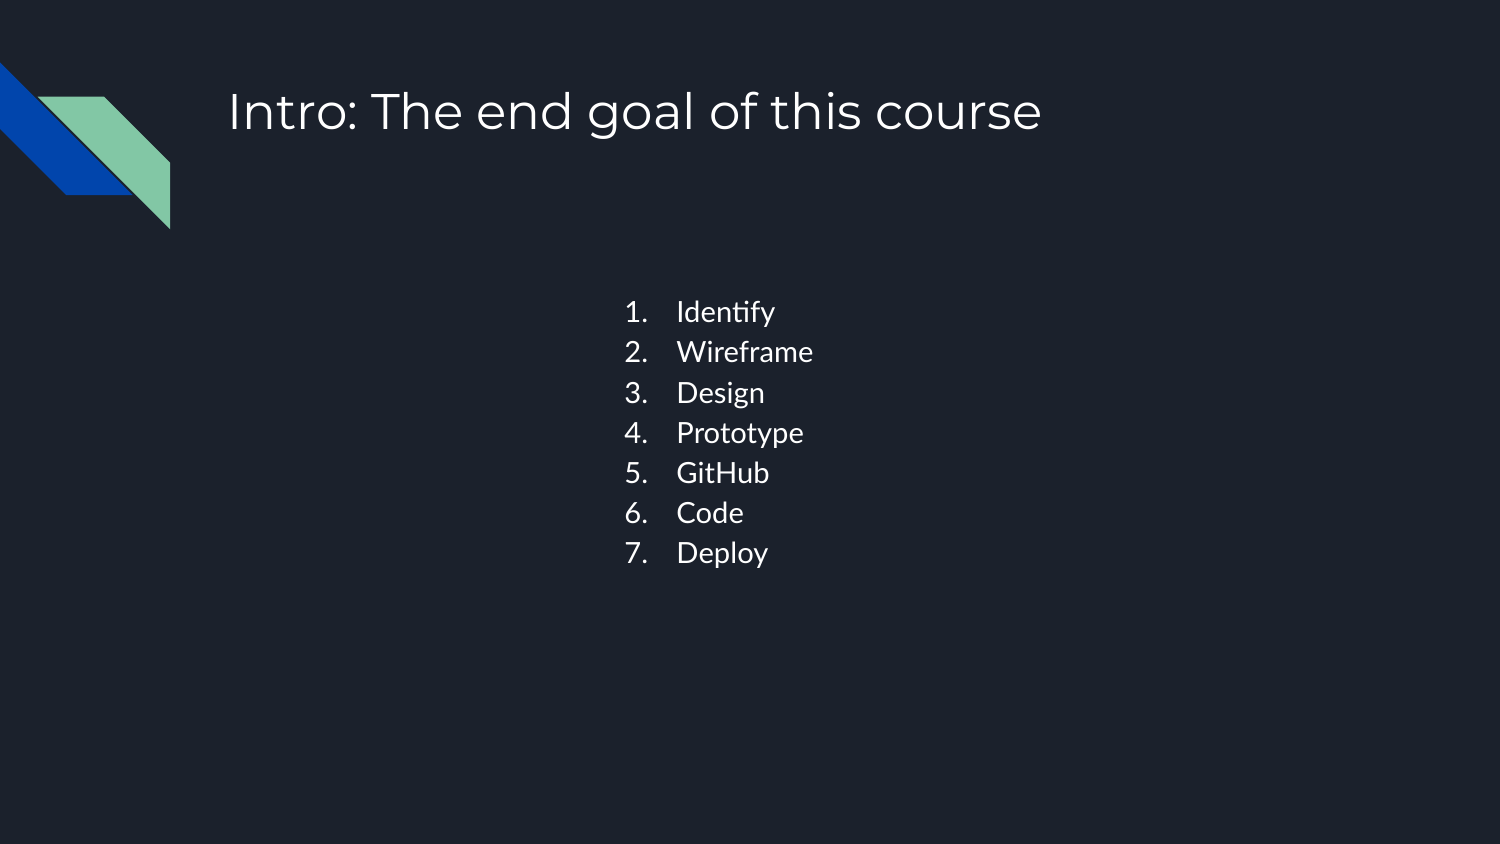

# Intro: The end goal of this course
Identify
Wireframe
Design
Prototype
GitHub
Code
Deploy